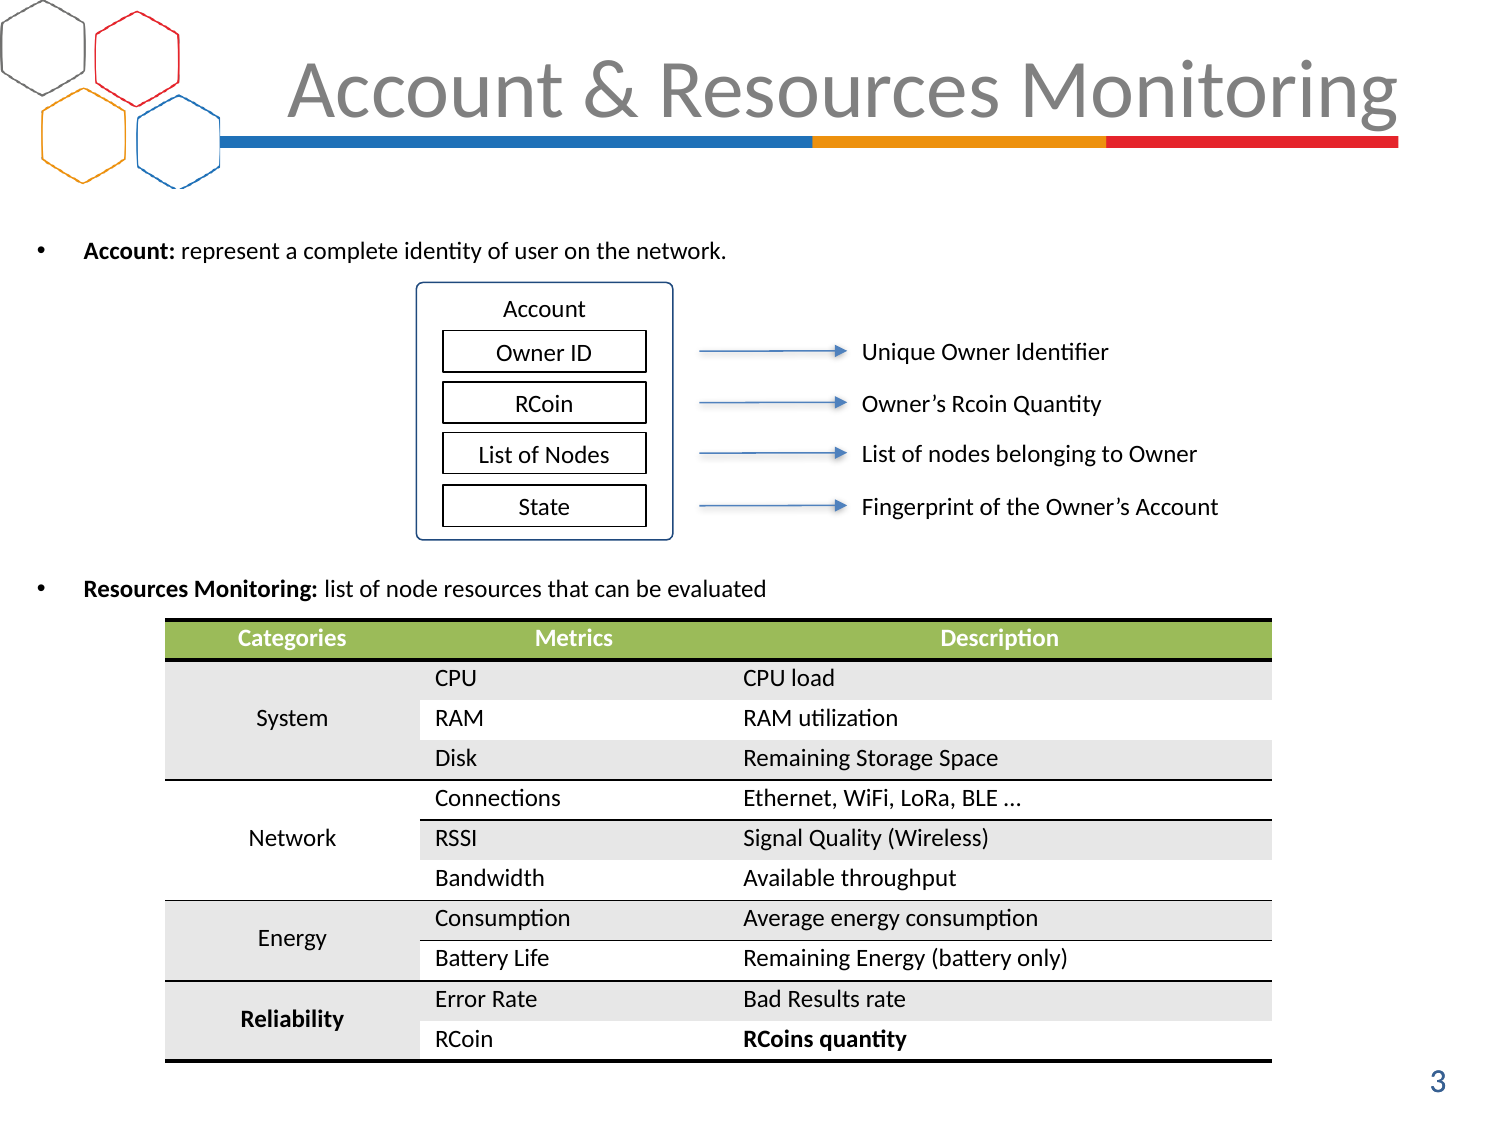

# Account & Resources Monitoring
Account: represent a complete identity of user on the network.
Account
Unique Owner Identifier
Owner ID
Owner’s Rcoin Quantity
RCoin
List of nodes belonging to Owner
List of Nodes
Fingerprint of the Owner’s Account
State
Resources Monitoring: list of node resources that can be evaluated
| Categories | Metrics | Description |
| --- | --- | --- |
| System | CPU | CPU load |
|  | RAM | RAM utilization |
|  | Disk | Remaining Storage Space |
| Network | Connections | Ethernet, WiFi, LoRa, BLE … |
|  | RSSI | Signal Quality (Wireless) |
|  | Bandwidth | Available throughput |
| Energy | Consumption | Average energy consumption |
|  | Battery Life | Remaining Energy (battery only) |
| Reliability | Error Rate | Bad Results rate |
|  | RCoin | RCoins quantity |